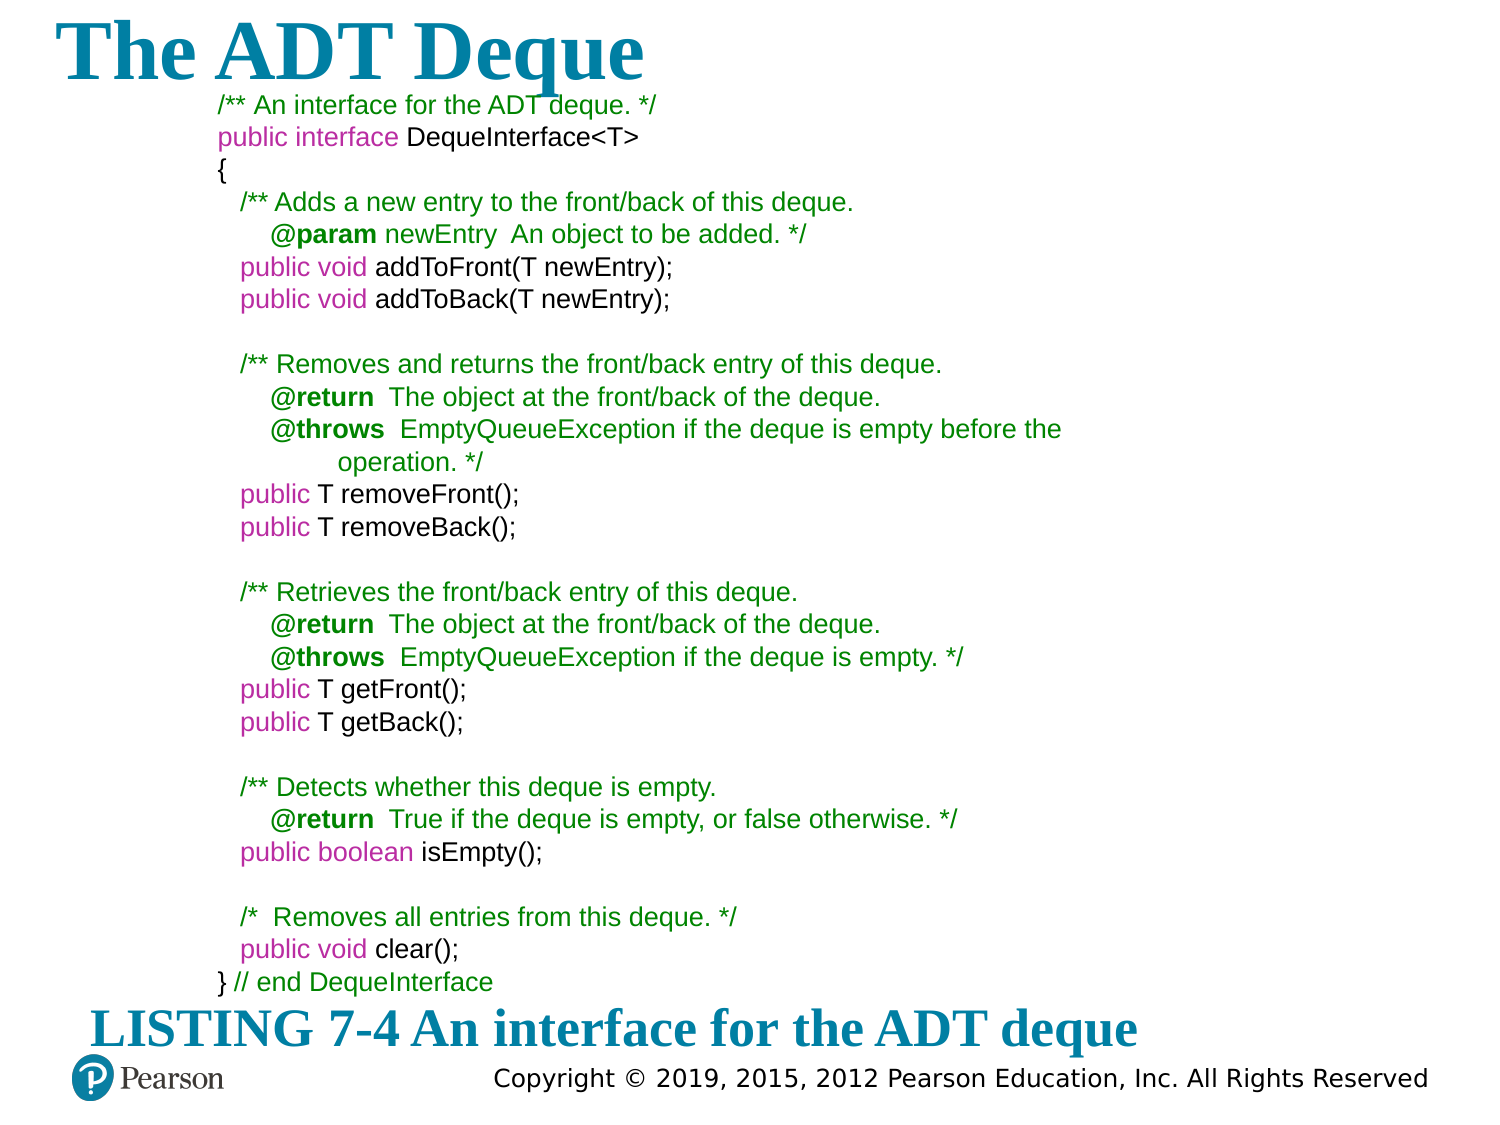

# The ADT Deque
/** An interface for the ADT deque. */
public interface DequeInterface<T>
{
   /** Adds a new entry to the front/back of this deque.
       @param newEntry  An object to be added. */
   public void addToFront(T newEntry);
   public void addToBack(T newEntry);

   /** Removes and returns the front/back entry of this deque.
       @return  The object at the front/back of the deque.
       @throws  EmptyQueueException if the deque is empty before the
                operation. */
   public T removeFront();
   public T removeBack();

   /** Retrieves the front/back entry of this deque.
       @return  The object at the front/back of the deque.
       @throws  EmptyQueueException if the deque is empty. */
   public T getFront();
   public T getBack();

   /** Detects whether this deque is empty.
       @return  True if the deque is empty, or false otherwise. */
   public boolean isEmpty();

   /*  Removes all entries from this deque. */
   public void clear();
} // end DequeInterface
LISTING 7-4 An interface for the ADT deque